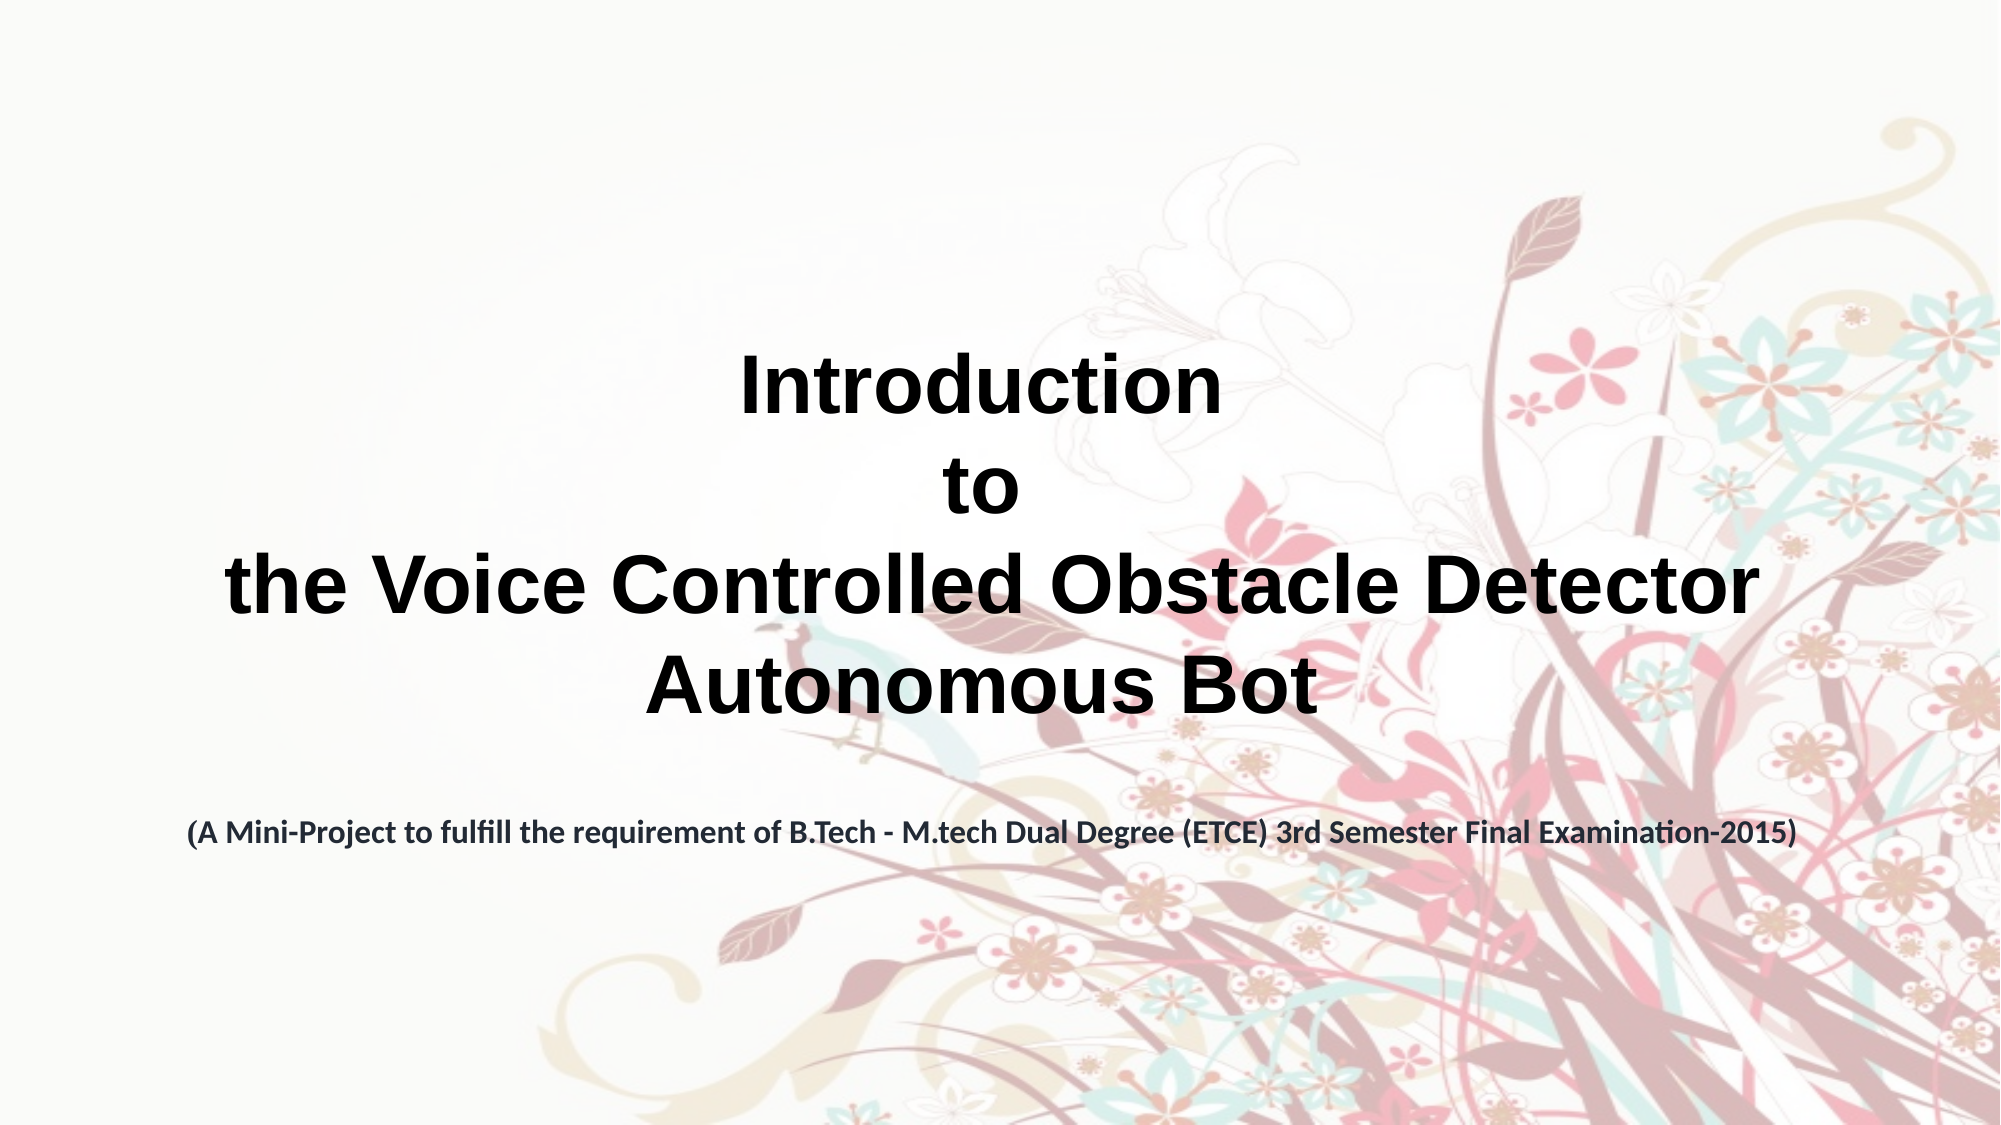

Introduction
to
the Voice Controlled Obstacle Detector Autonomous Bot

(A Mini-Project to fulfill the requirement of B.Tech - M.tech Dual Degree (ETCE) 3rd Semester Final Examination-2015)